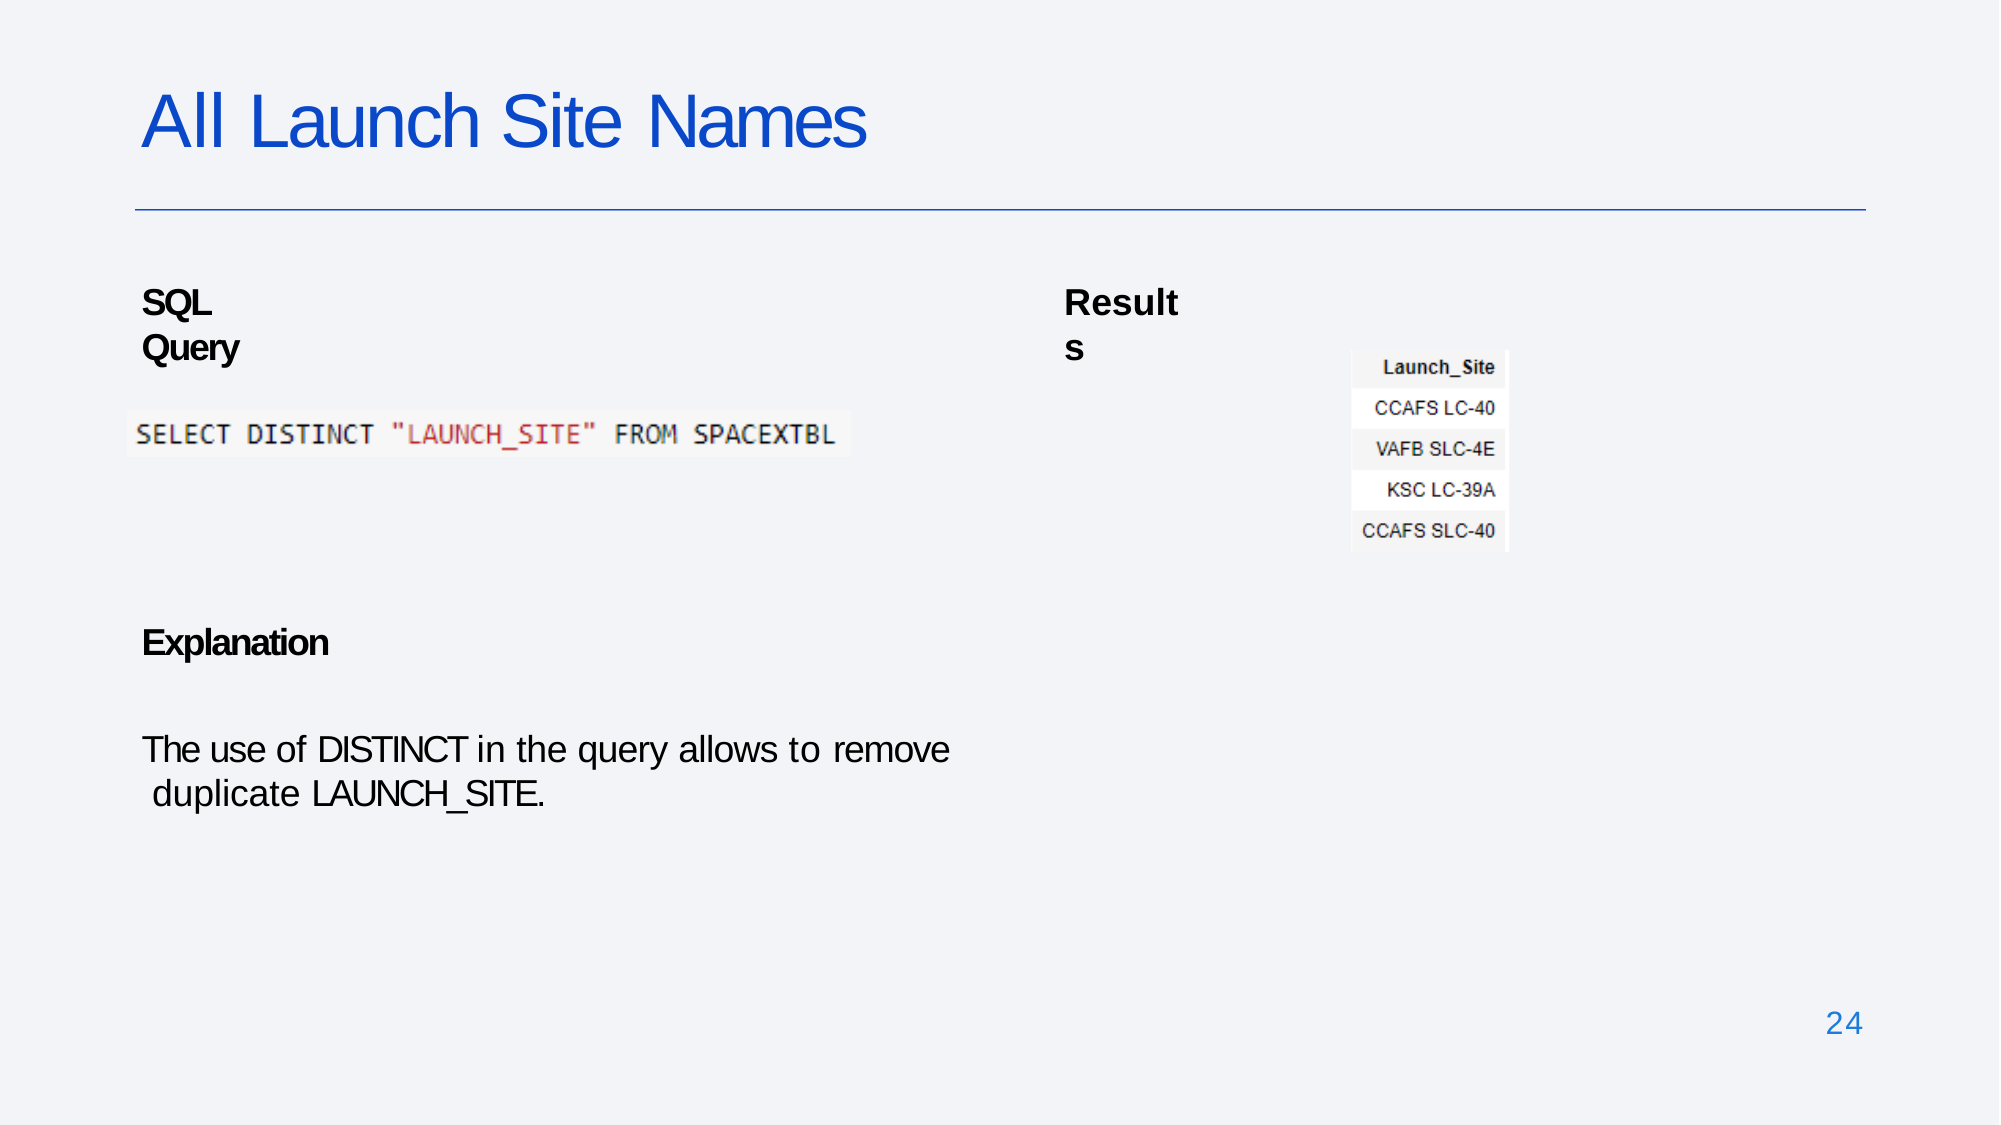

# All Launch Site Names
SQL Query
Results

Explanation

The use of DISTINCT in the query allows to remove  duplicate LAUNCH_SITE.
24